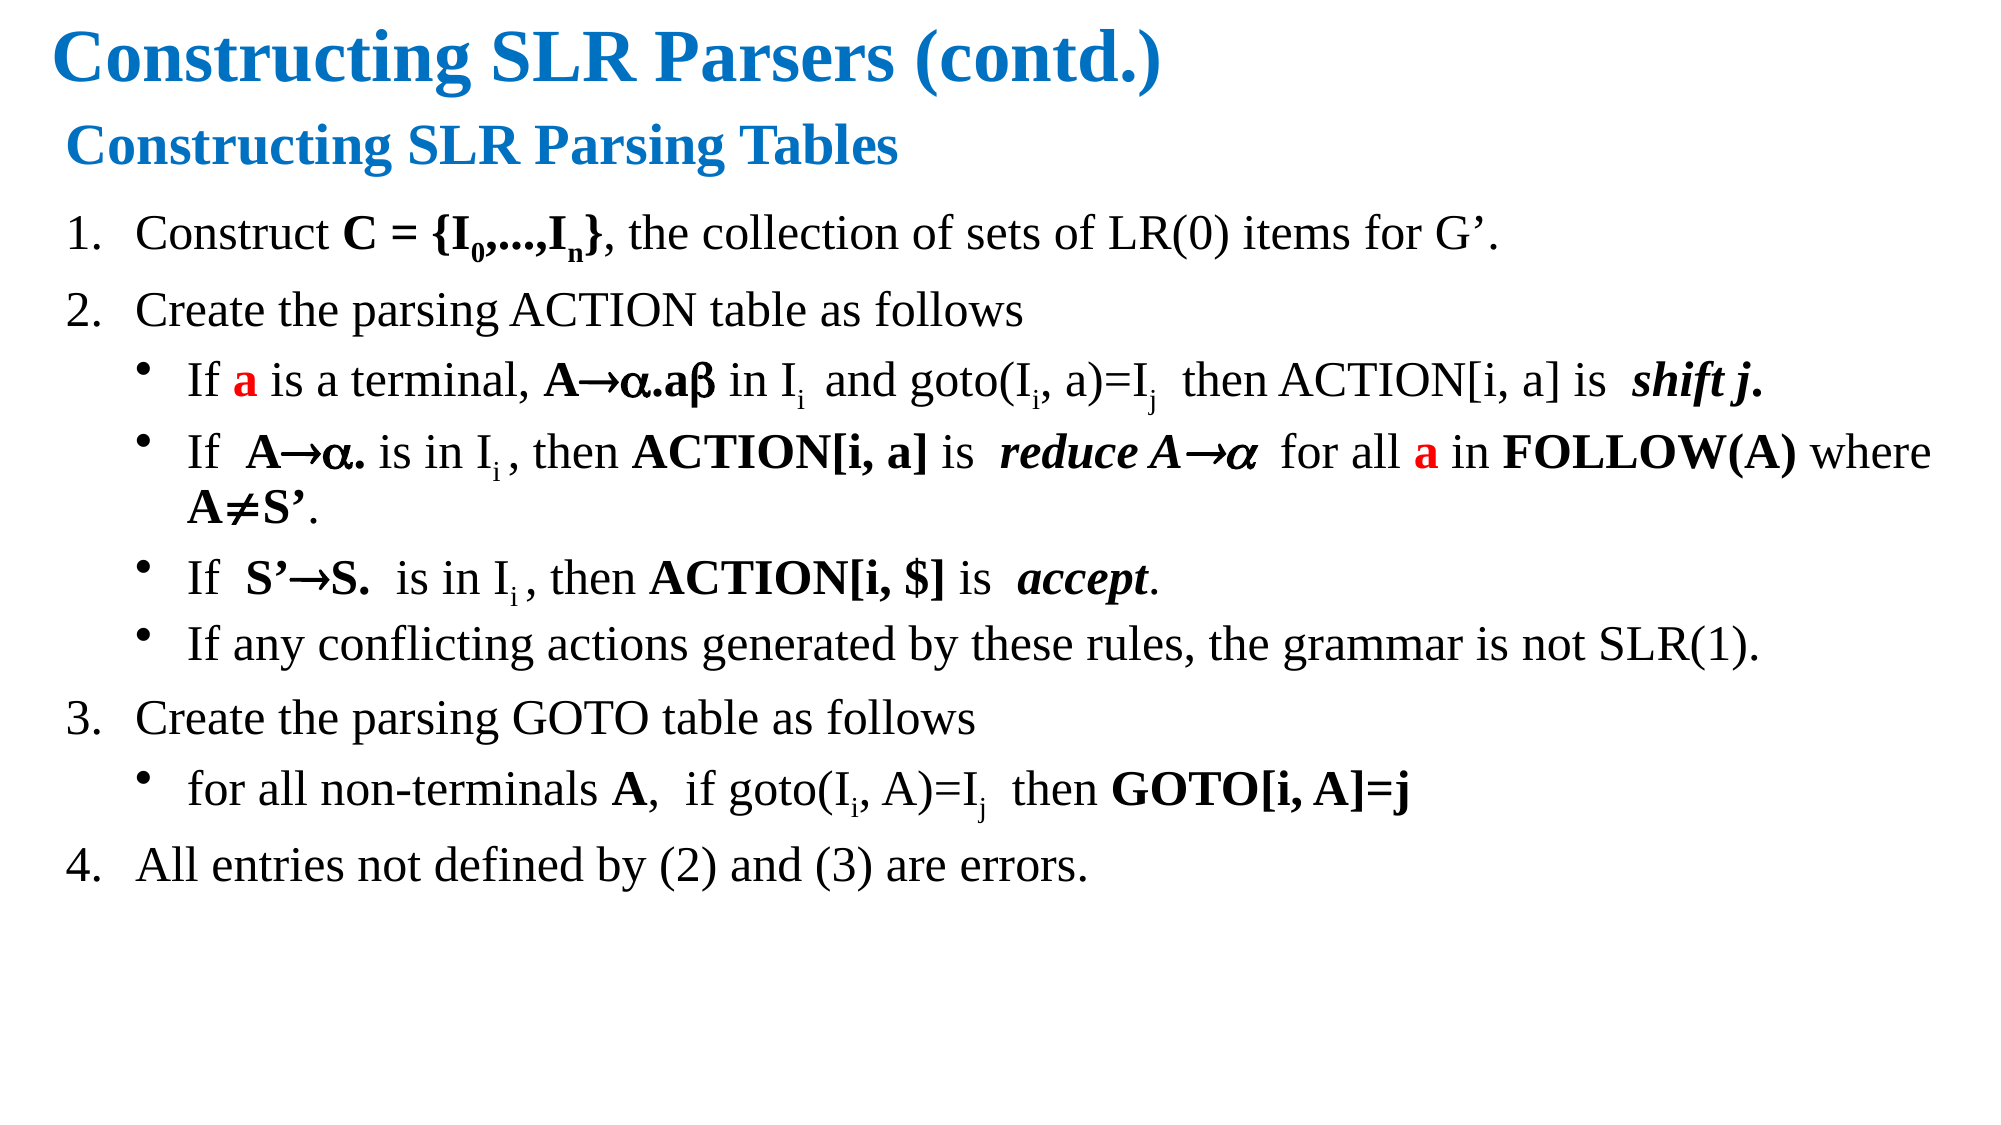

Constructing SLR Parsers (contd.)
# Constructing SLR Parsing Tables
Construct C = {I0,...,In}, the collection of sets of LR(0) items for G’.
Create the parsing ACTION table as follows
If a is a terminal, A→α.aβ in Ii  and goto(Ii, a)=Ij  then ACTION[i, a] is  shift j.
If  A→α. is in Ii , then ACTION[i, a] is  reduce A→α  for all a in FOLLOW(A) where A≠S’.
If  S’→S.  is in Ii , then ACTION[i, $] is  accept.
If any conflicting actions generated by these rules, the grammar is not SLR(1).
Create the parsing GOTO table as follows
for all non-terminals A,  if goto(Ii, A)=Ij  then GOTO[i, A]=j
All entries not defined by (2) and (3) are errors.